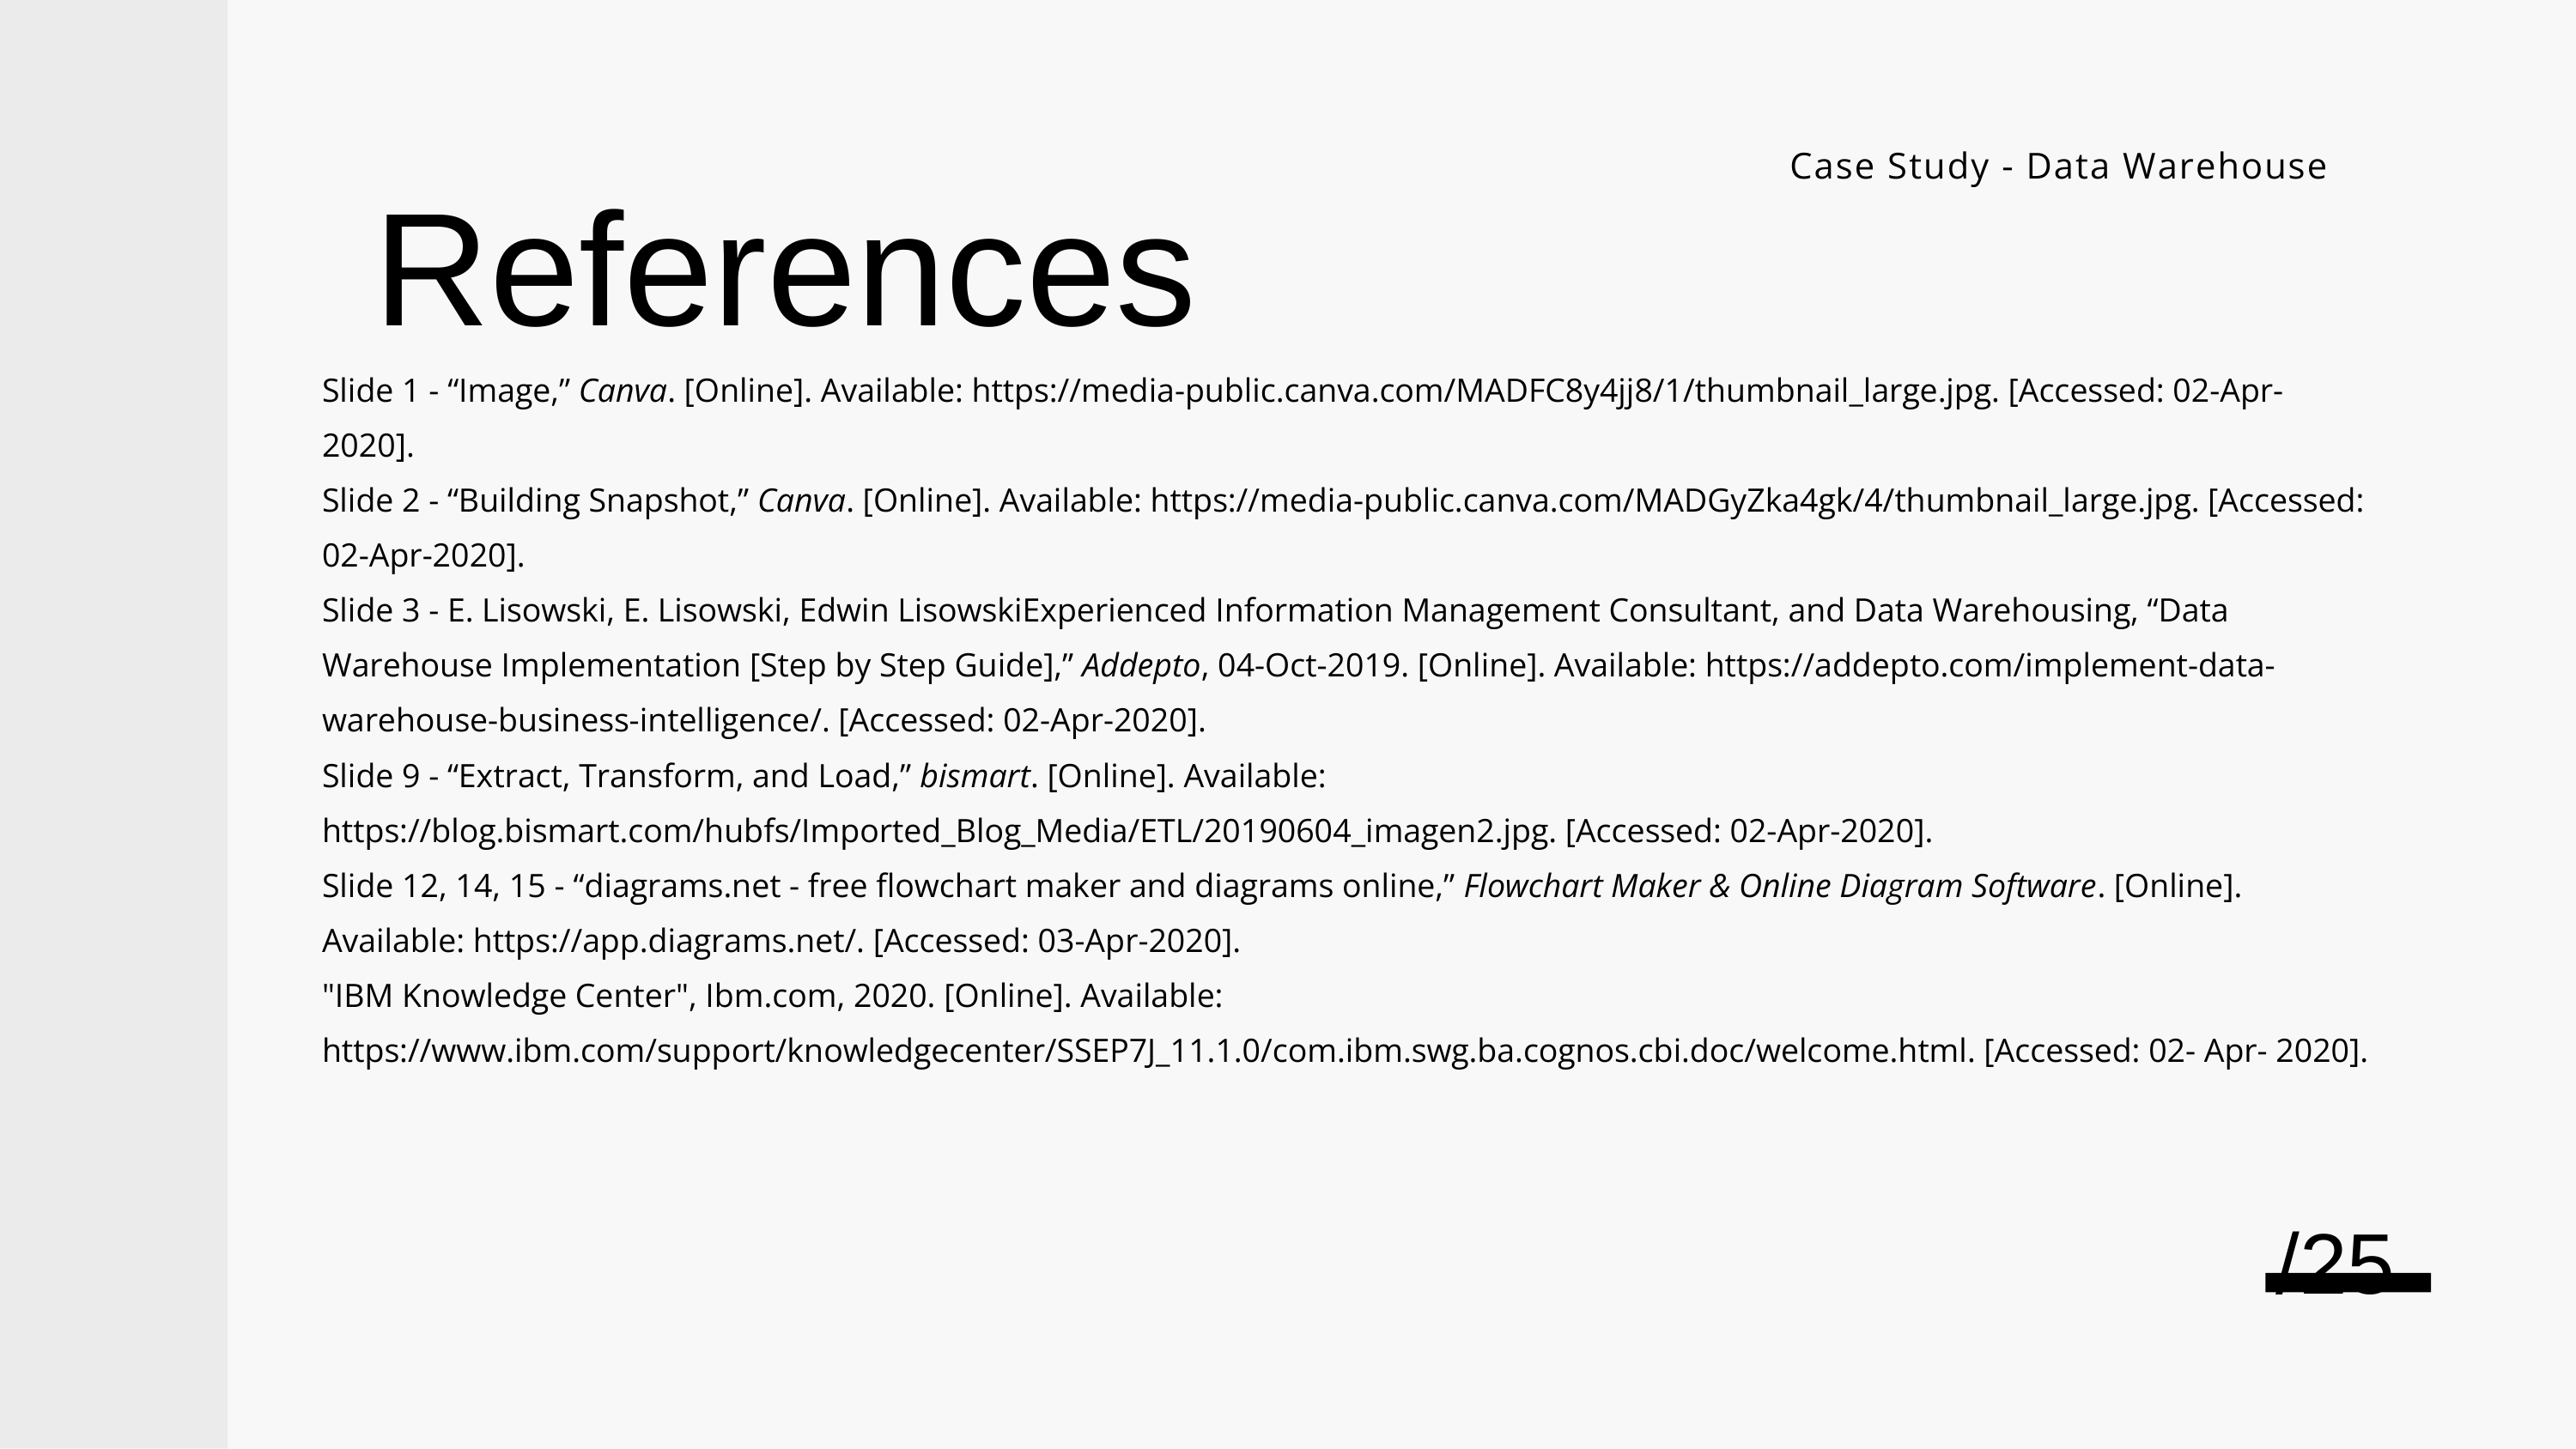

Case Study - Data Warehouse
References
Slide 1 - “Image,” Canva. [Online]. Available: https://media-public.canva.com/MADFC8y4jj8/1/thumbnail_large.jpg. [Accessed: 02-Apr-2020].
Slide 2 - “Building Snapshot,” Canva. [Online]. Available: https://media-public.canva.com/MADGyZka4gk/4/thumbnail_large.jpg. [Accessed: 02-Apr-2020].
Slide 3 - E. Lisowski, E. Lisowski, Edwin LisowskiExperienced Information Management Consultant, and Data Warehousing, “Data Warehouse Implementation [Step by Step Guide],” Addepto, 04-Oct-2019. [Online]. Available: https://addepto.com/implement-data-warehouse-business-intelligence/. [Accessed: 02-Apr-2020].
Slide 9 - “Extract, Transform, and Load,” bismart. [Online]. Available: https://blog.bismart.com/hubfs/Imported_Blog_Media/ETL/20190604_imagen2.jpg. [Accessed: 02-Apr-2020].
Slide 12, 14, 15 - “diagrams.net - free flowchart maker and diagrams online,” Flowchart Maker & Online Diagram Software. [Online]. Available: https://app.diagrams.net/. [Accessed: 03-Apr-2020].
"IBM Knowledge Center", Ibm.com, 2020. [Online]. Available: https://www.ibm.com/support/knowledgecenter/SSEP7J_11.1.0/com.ibm.swg.ba.cognos.cbi.doc/welcome.html. [Accessed: 02- Apr- 2020].

/25